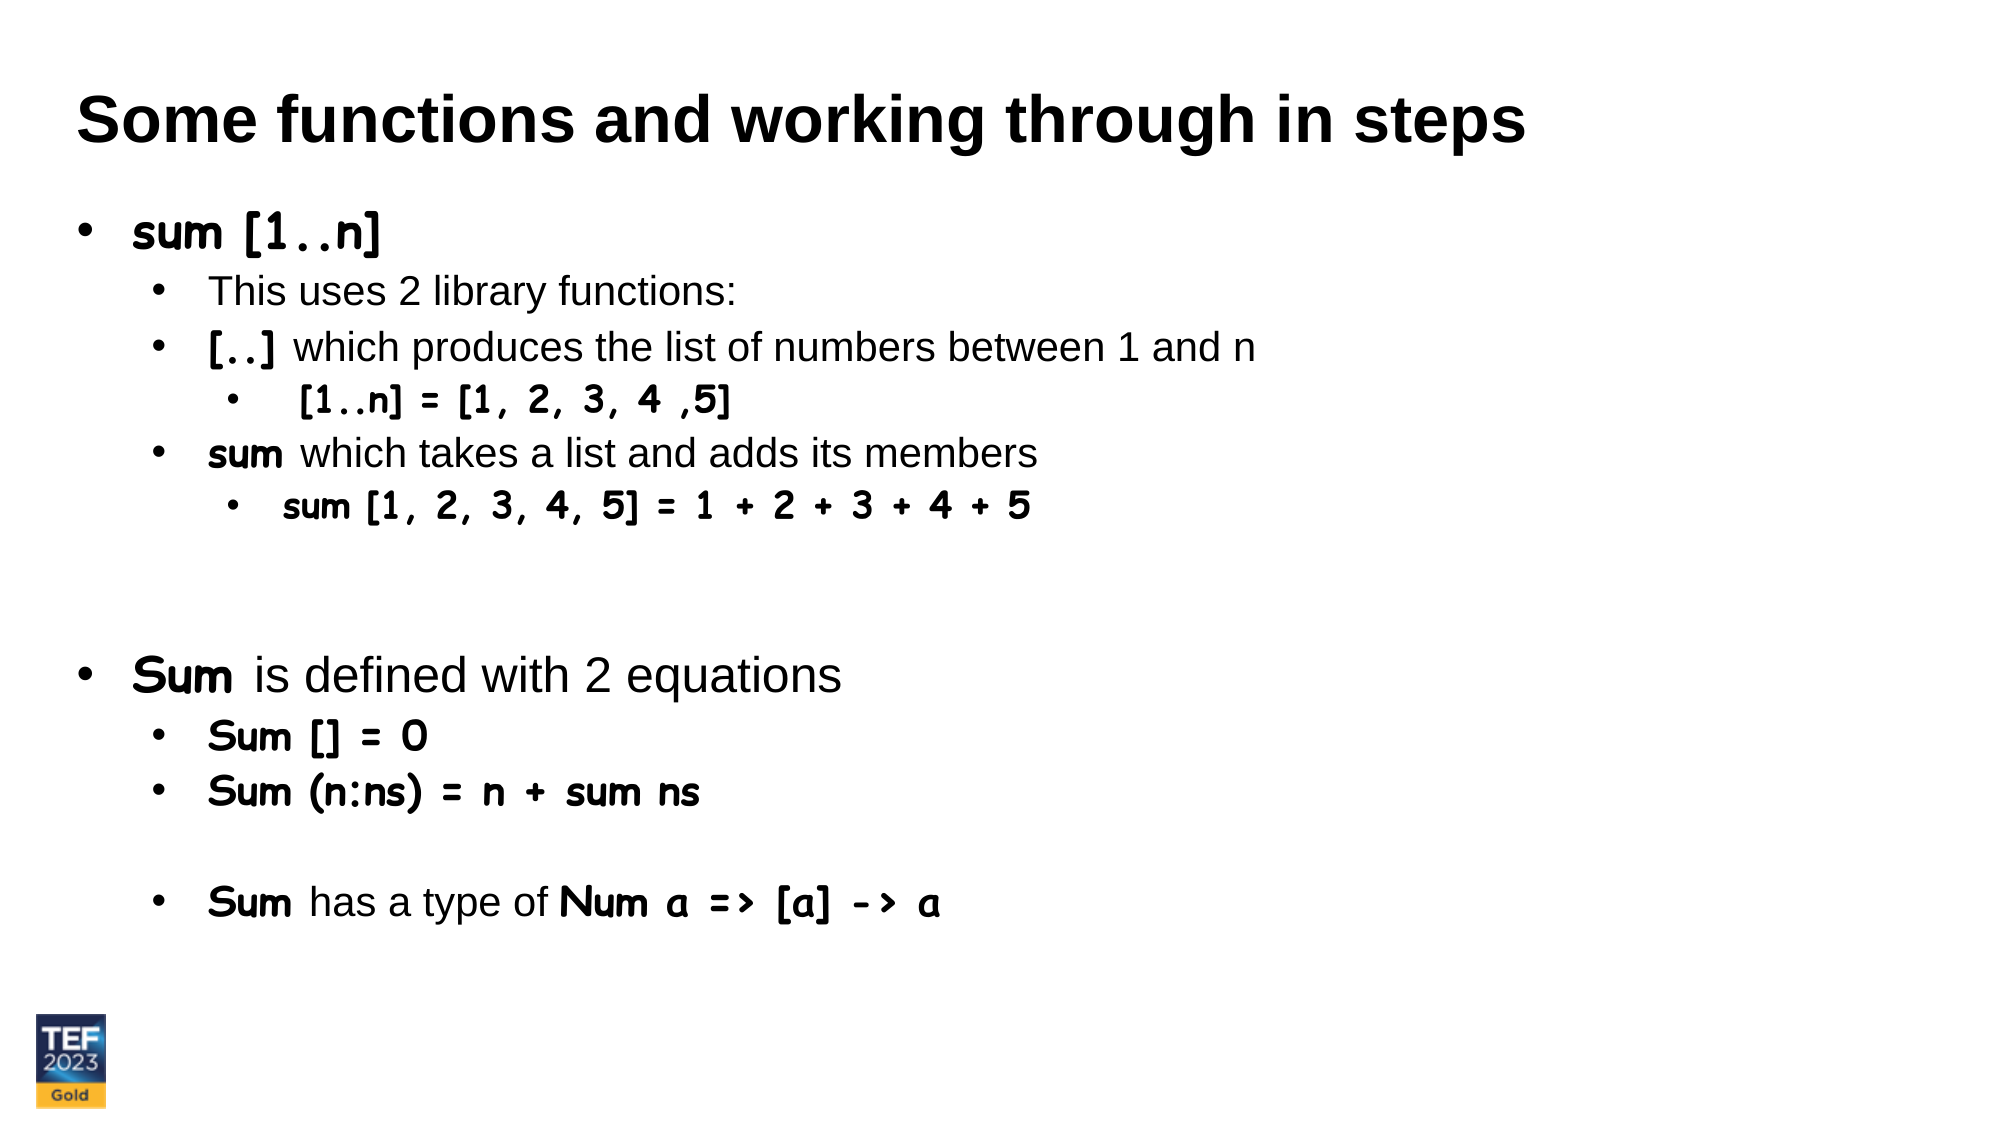

Some functions and working through in steps
sum [1..n]
This uses 2 library functions:
[..] which produces the list of numbers between 1 and n
 [1..n] = [1, 2, 3, 4 ,5]
sum which takes a list and adds its members
sum [1, 2, 3, 4, 5] = 1 + 2 + 3 + 4 + 5

Sum is defined with 2 equations
Sum [] = 0
Sum (n:ns) = n + sum ns

Sum has a type of Num a => [a] -> a